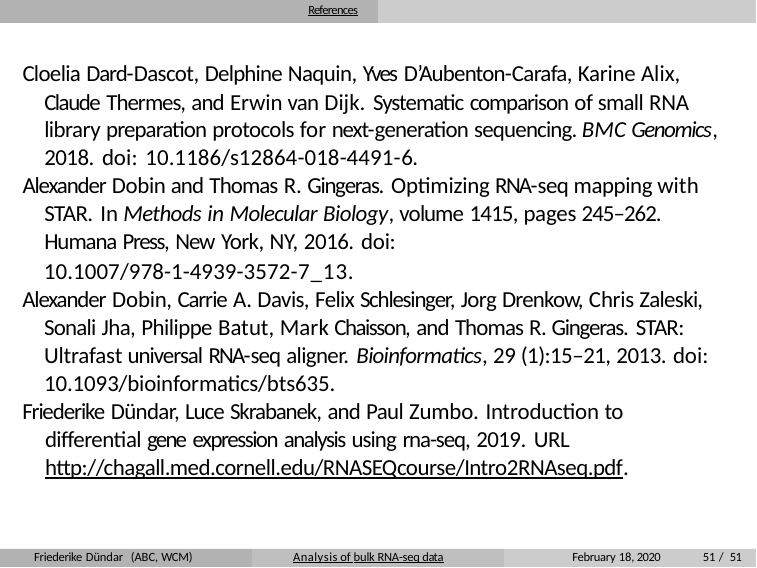

References
# Cloelia Dard-Dascot, Delphine Naquin, Yves D’Aubenton-Carafa, Karine Alix, Claude Thermes, and Erwin van Dijk. Systematic comparison of small RNA library preparation protocols for next-generation sequencing. BMC Genomics, 2018. doi: 10.1186/s12864-018-4491-6.
Alexander Dobin and Thomas R. Gingeras. Optimizing RNA-seq mapping with STAR. In Methods in Molecular Biology, volume 1415, pages 245–262. Humana Press, New York, NY, 2016. doi:
10.1007/978-1-4939-3572-7_13.
Alexander Dobin, Carrie A. Davis, Felix Schlesinger, Jorg Drenkow, Chris Zaleski, Sonali Jha, Philippe Batut, Mark Chaisson, and Thomas R. Gingeras. STAR: Ultrafast universal RNA-seq aligner. Bioinformatics, 29 (1):15–21, 2013. doi: 10.1093/bioinformatics/bts635.
Friederike Dündar, Luce Skrabanek, and Paul Zumbo. Introduction to differential gene expression analysis using rna-seq, 2019. URL http://chagall.med.cornell.edu/RNASEQcourse/Intro2RNAseq.pdf.
Friederike Dündar (ABC, WCM)
Analysis of bulk RNA-seq data
February 18, 2020
51 / 51